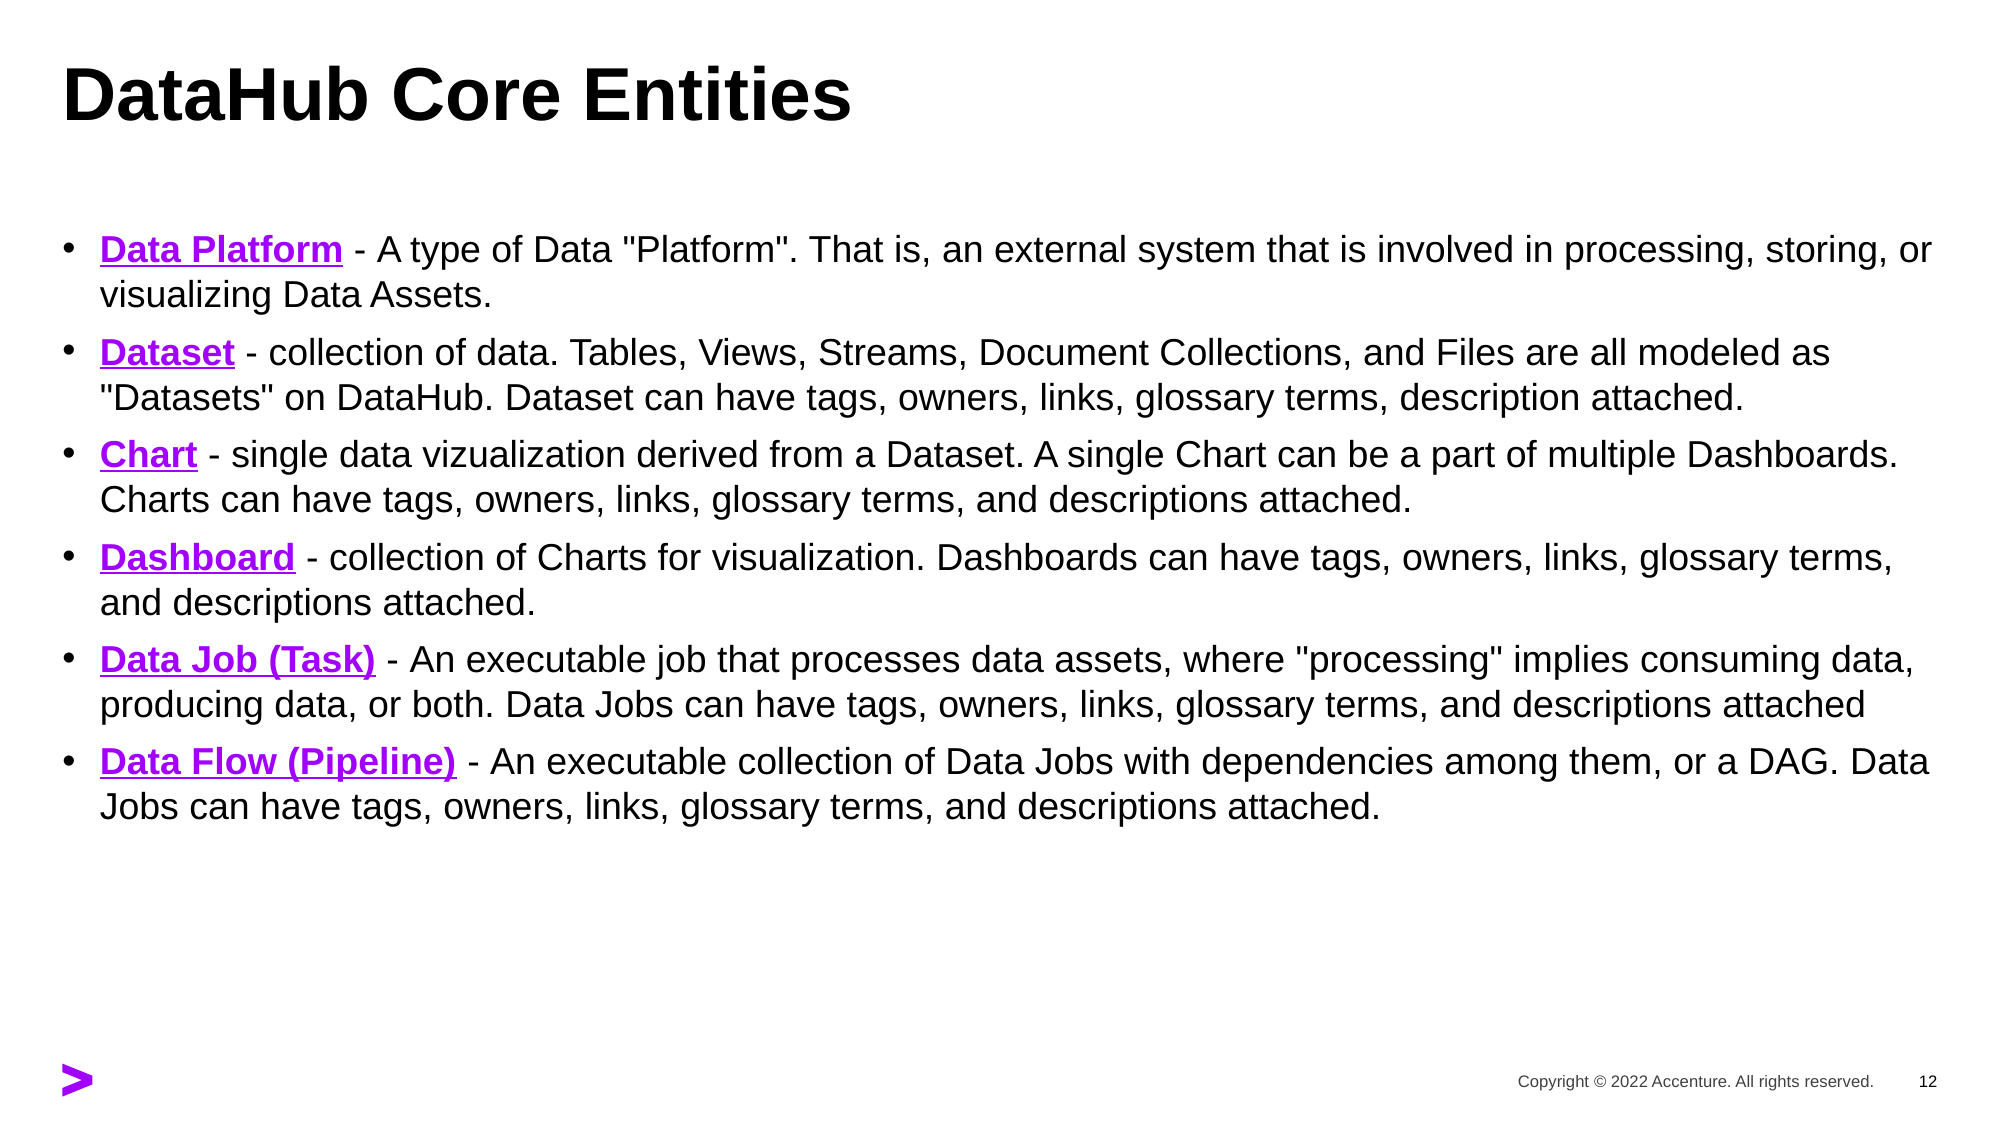

# DataHub Core Entities
Data Platform - A type of Data "Platform". That is, an external system that is involved in processing, storing, or visualizing Data Assets.
Dataset - collection of data. Tables, Views, Streams, Document Collections, and Files are all modeled as "Datasets" on DataHub. Dataset can have tags, owners, links, glossary terms, description attached.
Chart - single data vizualization derived from a Dataset. A single Chart can be a part of multiple Dashboards. Charts can have tags, owners, links, glossary terms, and descriptions attached.
Dashboard - collection of Charts for visualization. Dashboards can have tags, owners, links, glossary terms, and descriptions attached.
Data Job (Task) - An executable job that processes data assets, where "processing" implies consuming data, producing data, or both. Data Jobs can have tags, owners, links, glossary terms, and descriptions attached
Data Flow (Pipeline) - An executable collection of Data Jobs with dependencies among them, or a DAG. Data Jobs can have tags, owners, links, glossary terms, and descriptions attached.
Copyright © 2022 Accenture. All rights reserved.
12